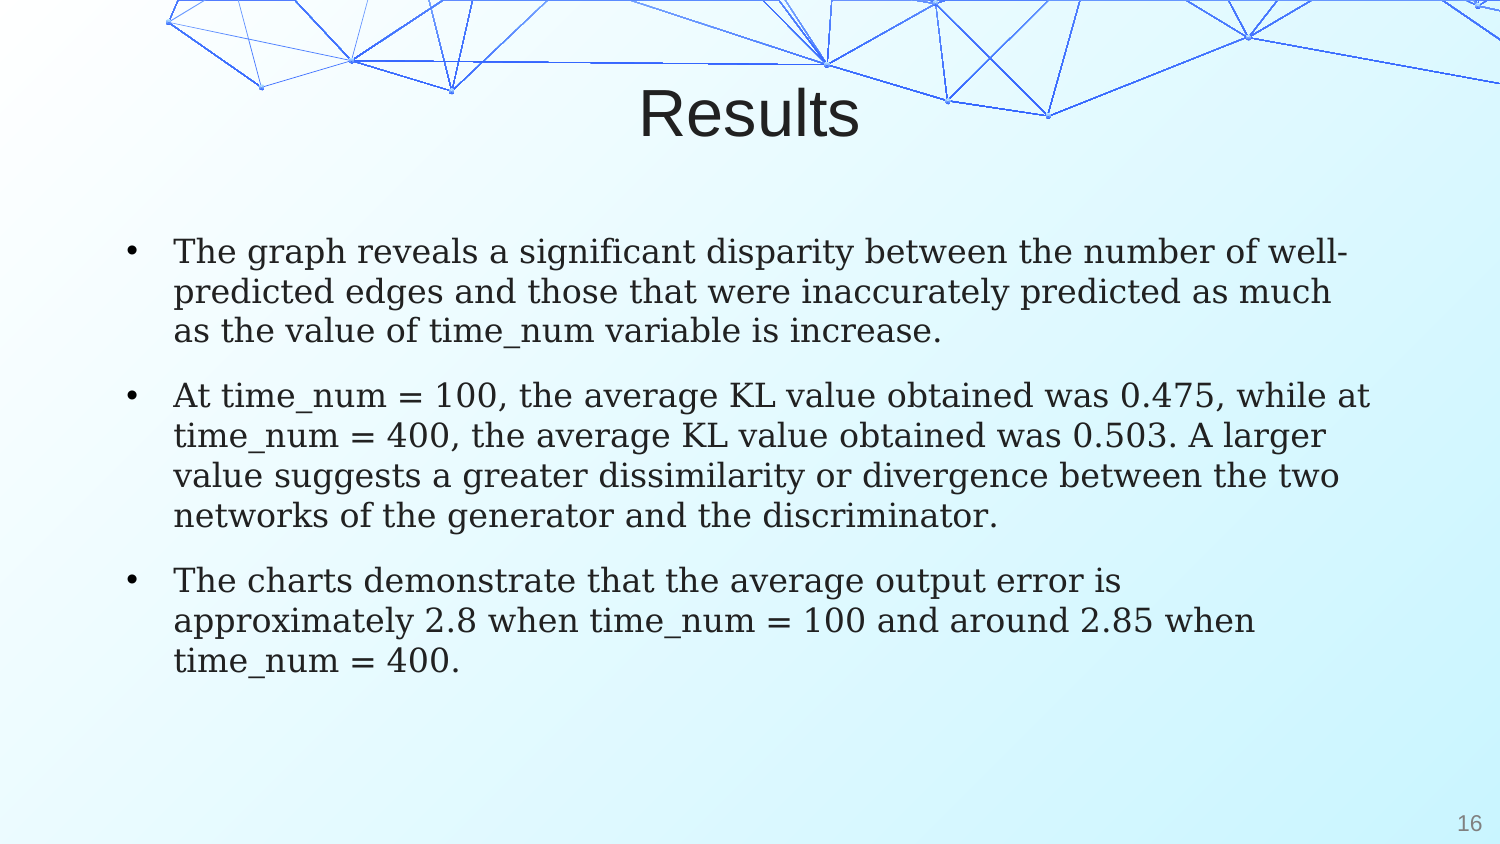

# Results
The graph reveals a significant disparity between the number of well-predicted edges and those that were inaccurately predicted as much as the value of time_num variable is increase.
At time_num = 100, the average KL value obtained was 0.475, while at time_num = 400, the average KL value obtained was 0.503. A larger value suggests a greater dissimilarity or divergence between the two networks of the generator and the discriminator.
The charts demonstrate that the average output error is approximately 2.8 when time_num = 100 and around 2.85 when time_num = 400.
16